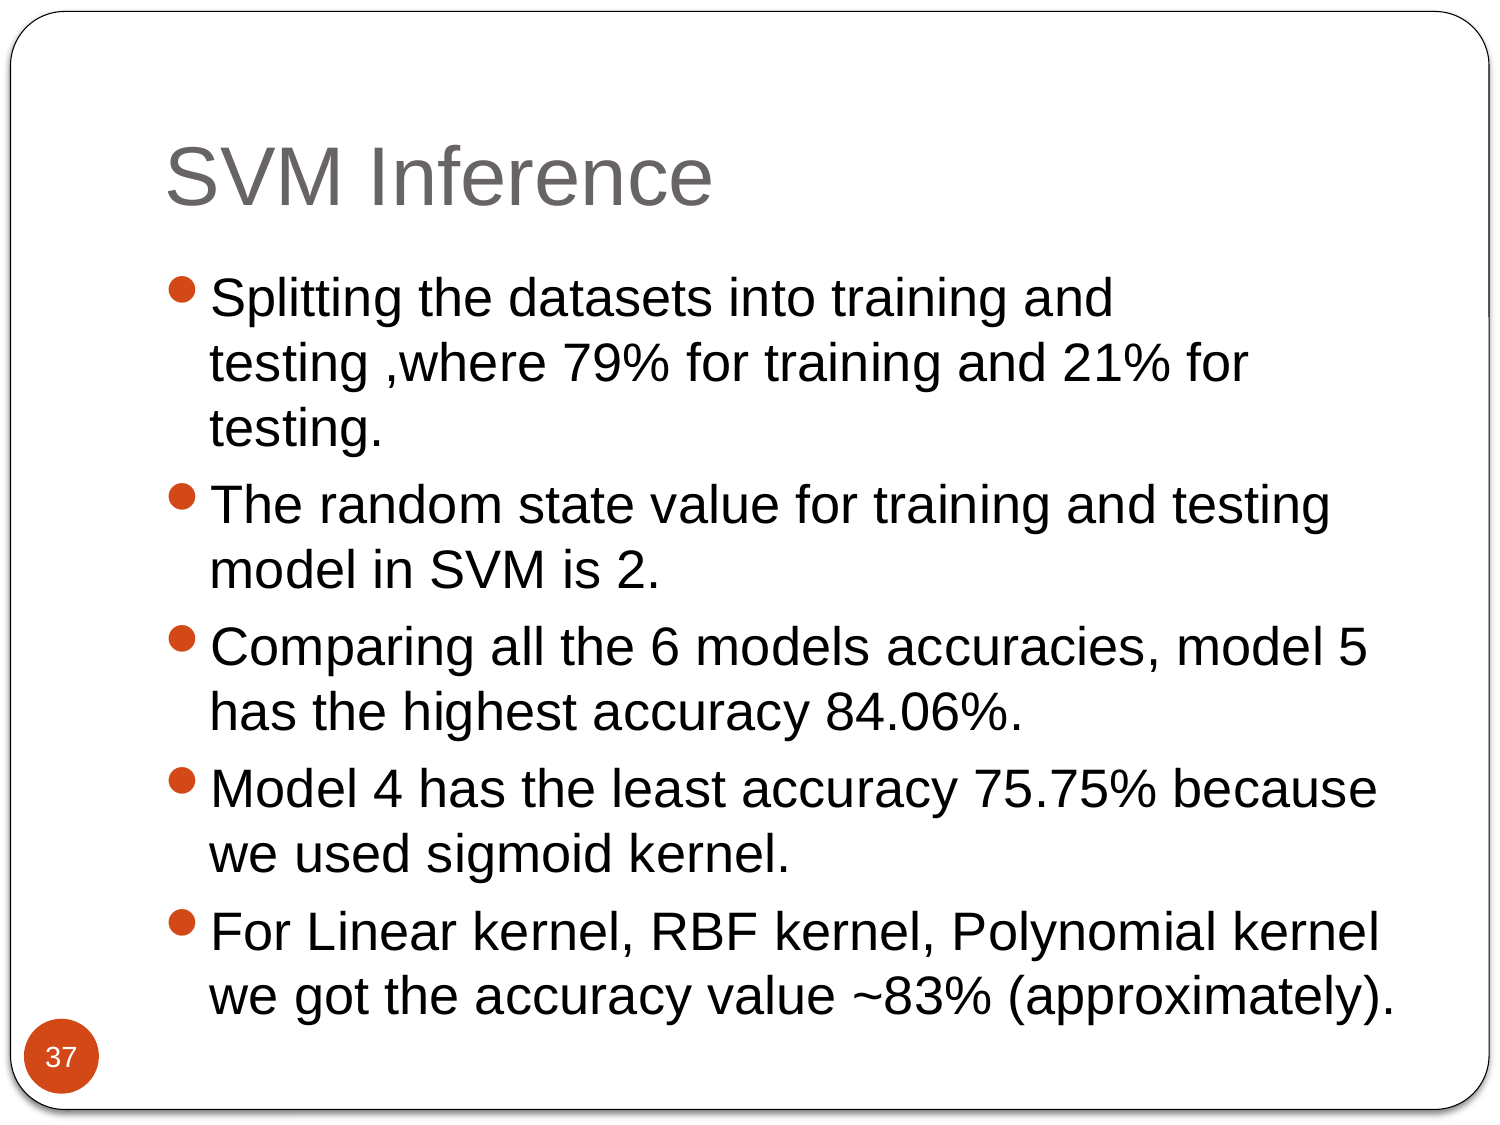

# SVM Inference
Splitting the datasets into training and testing ,where 79% for training and 21% for testing.
The random state value for training and testing model in SVM is 2.
Comparing all the 6 models accuracies, model 5 has the highest accuracy 84.06%.
Model 4 has the least accuracy 75.75% because we used sigmoid kernel.
For Linear kernel, RBF kernel, Polynomial kernel we got the accuracy value ~83% (approximately).

37